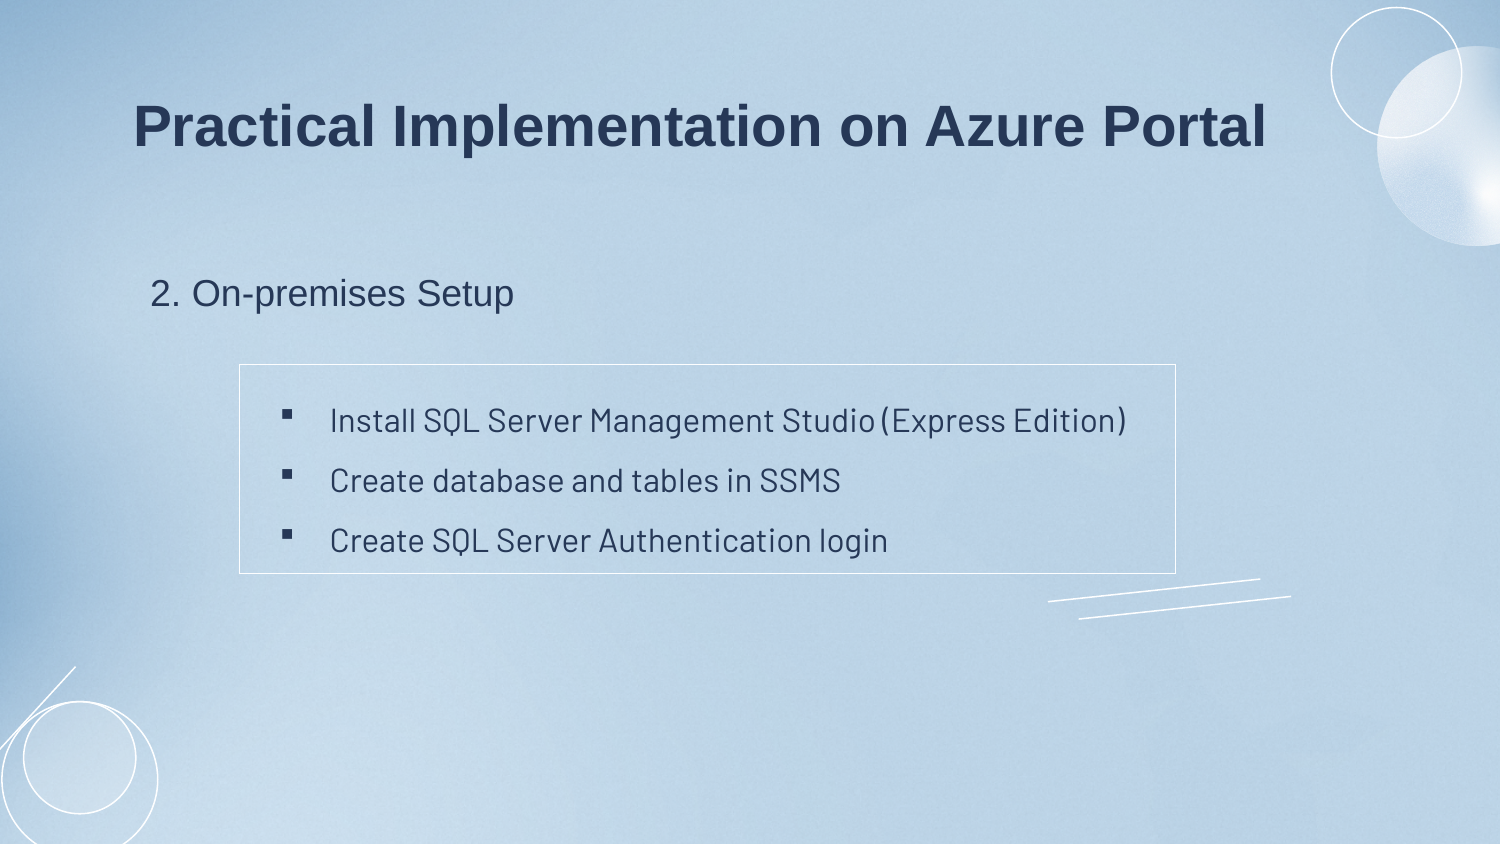

# Practical Implementation on Azure Portal
2. On-premises Setup
Install SQL Server Management Studio (Express Edition)
Create database and tables in SSMS
Create SQL Server Authentication login